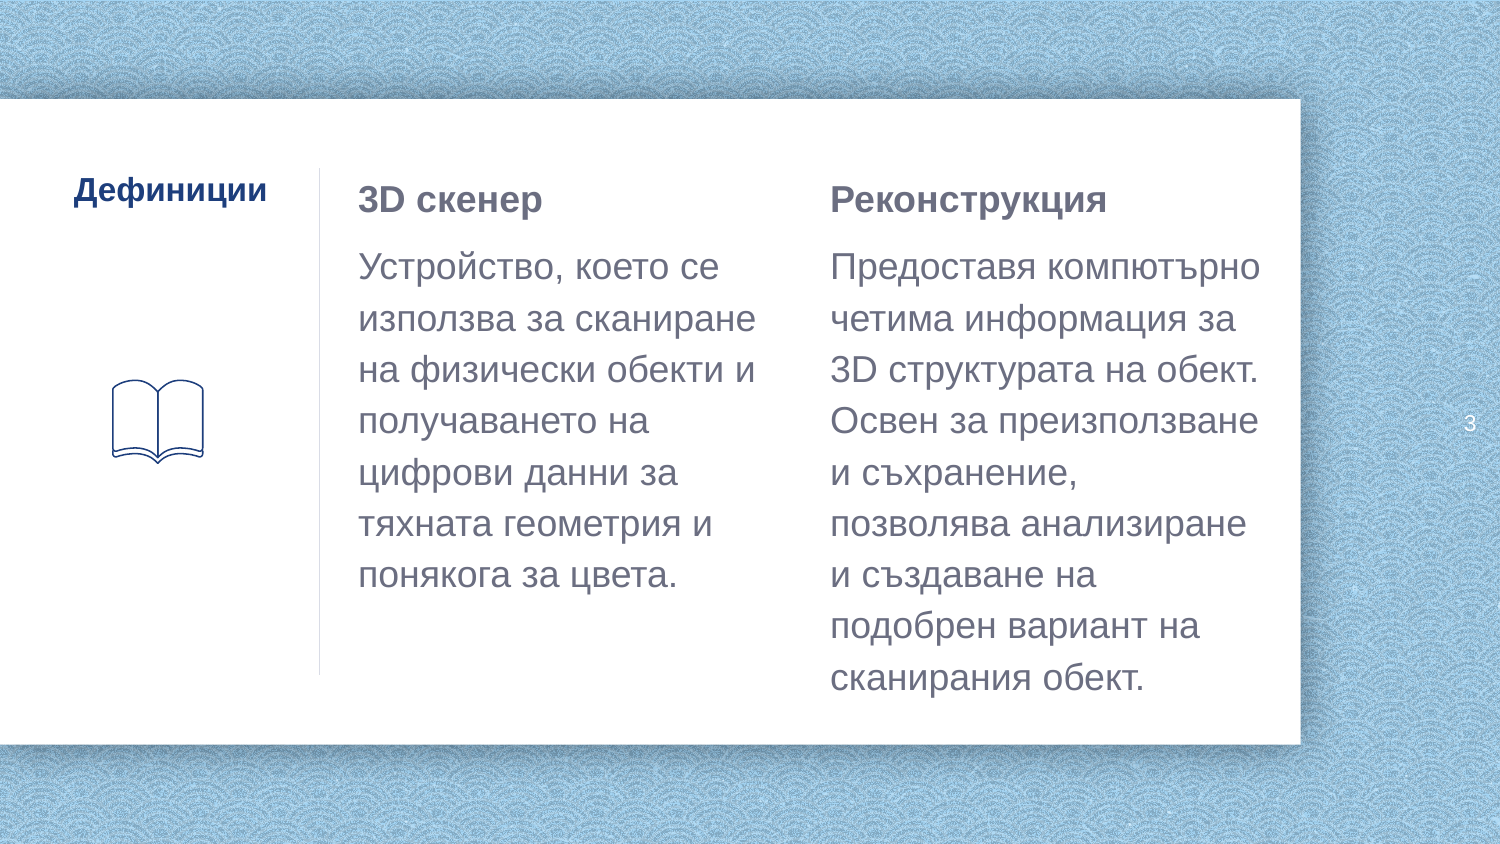

3
# Дефиниции
3D скенер
Устройство, което се използва за сканиране на физически обекти и получаването на цифрови данни за тяхната геометрия и понякога за цвета.
Реконструкция
Предоставя компютърно четима информация за 3D структурата на обект. Освен за преизползване и съхранение, позволява анализиране и създаване на подобрен вариант на сканирания обект.